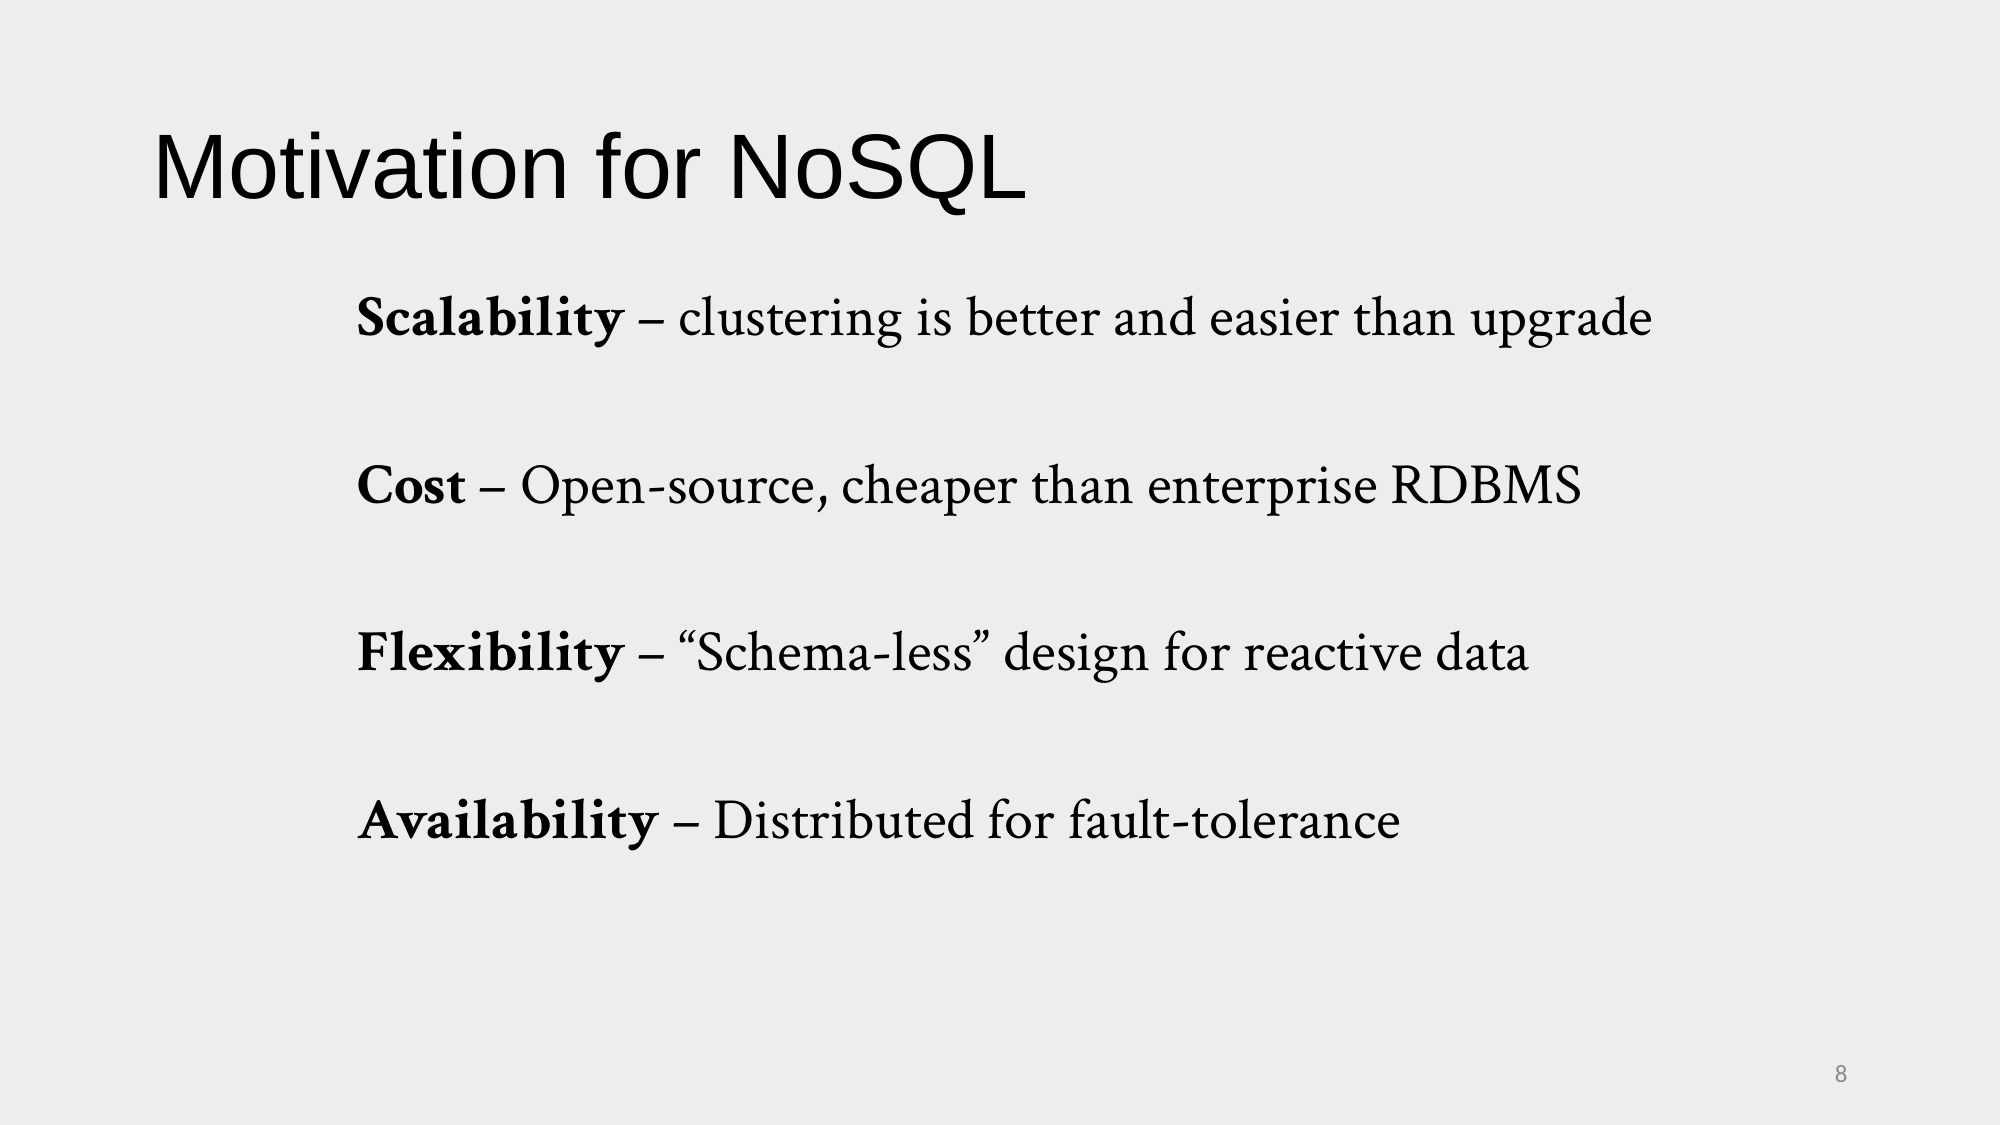

# Motivation for NoSQL
Scalability – clustering is better and easier than upgrade

Cost – Open-source, cheaper than enterprise RDBMS

Flexibility – “Schema-less” design for reactive data

Availability – Distributed for fault-tolerance
8